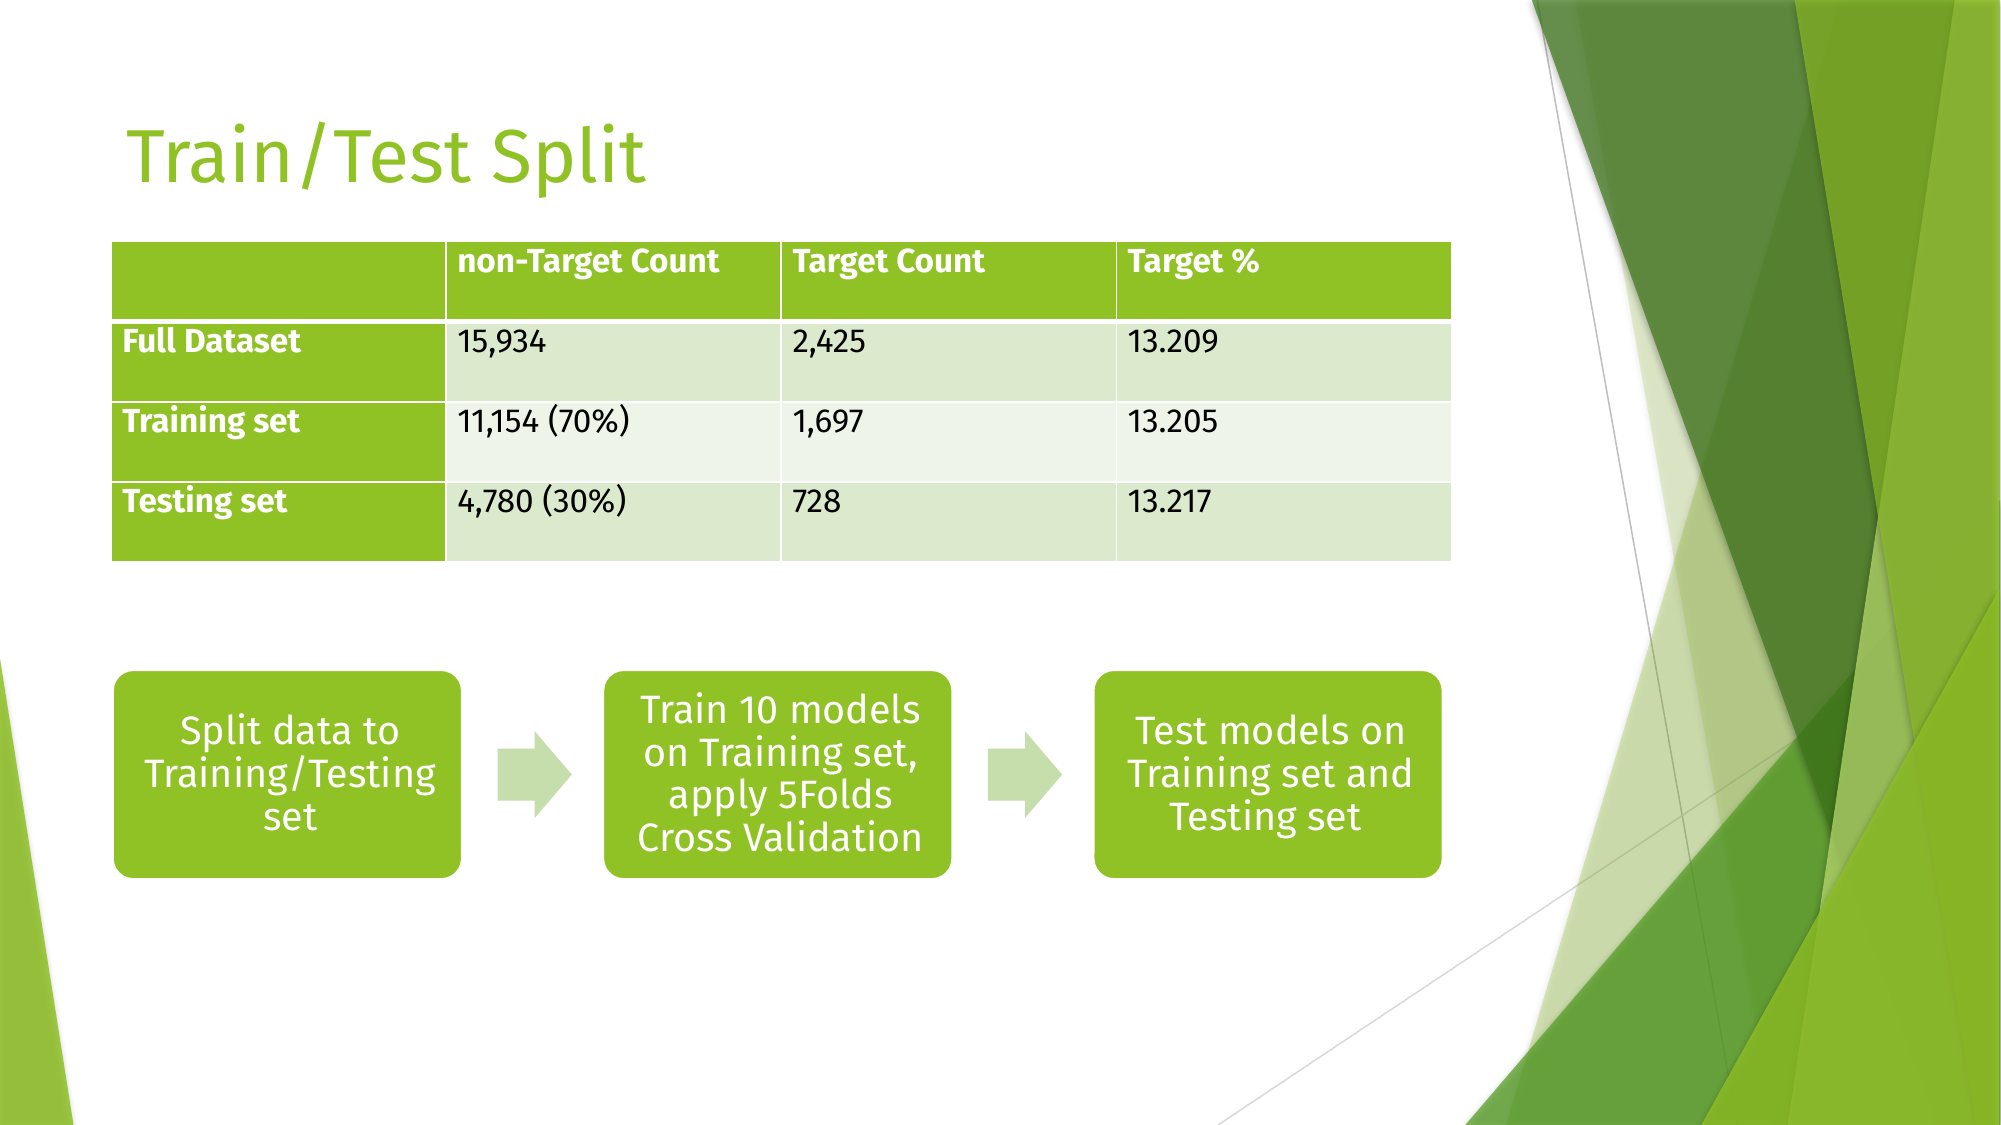

# Train/Test Split
|  | non-Target Count | Target Count | Target % |
| --- | --- | --- | --- |
| Full Dataset | 15,934 | 2,425 | 13.209 |
| Training set | 11,154 (70%) | 1,697 | 13.205 |
| Testing set | 4,780 (30%) | 728 | 13.217 |
Split data to Training/Testing set

Train 10 models on Training set, apply 5Folds Cross Validation

Test models on Training set and Testing set